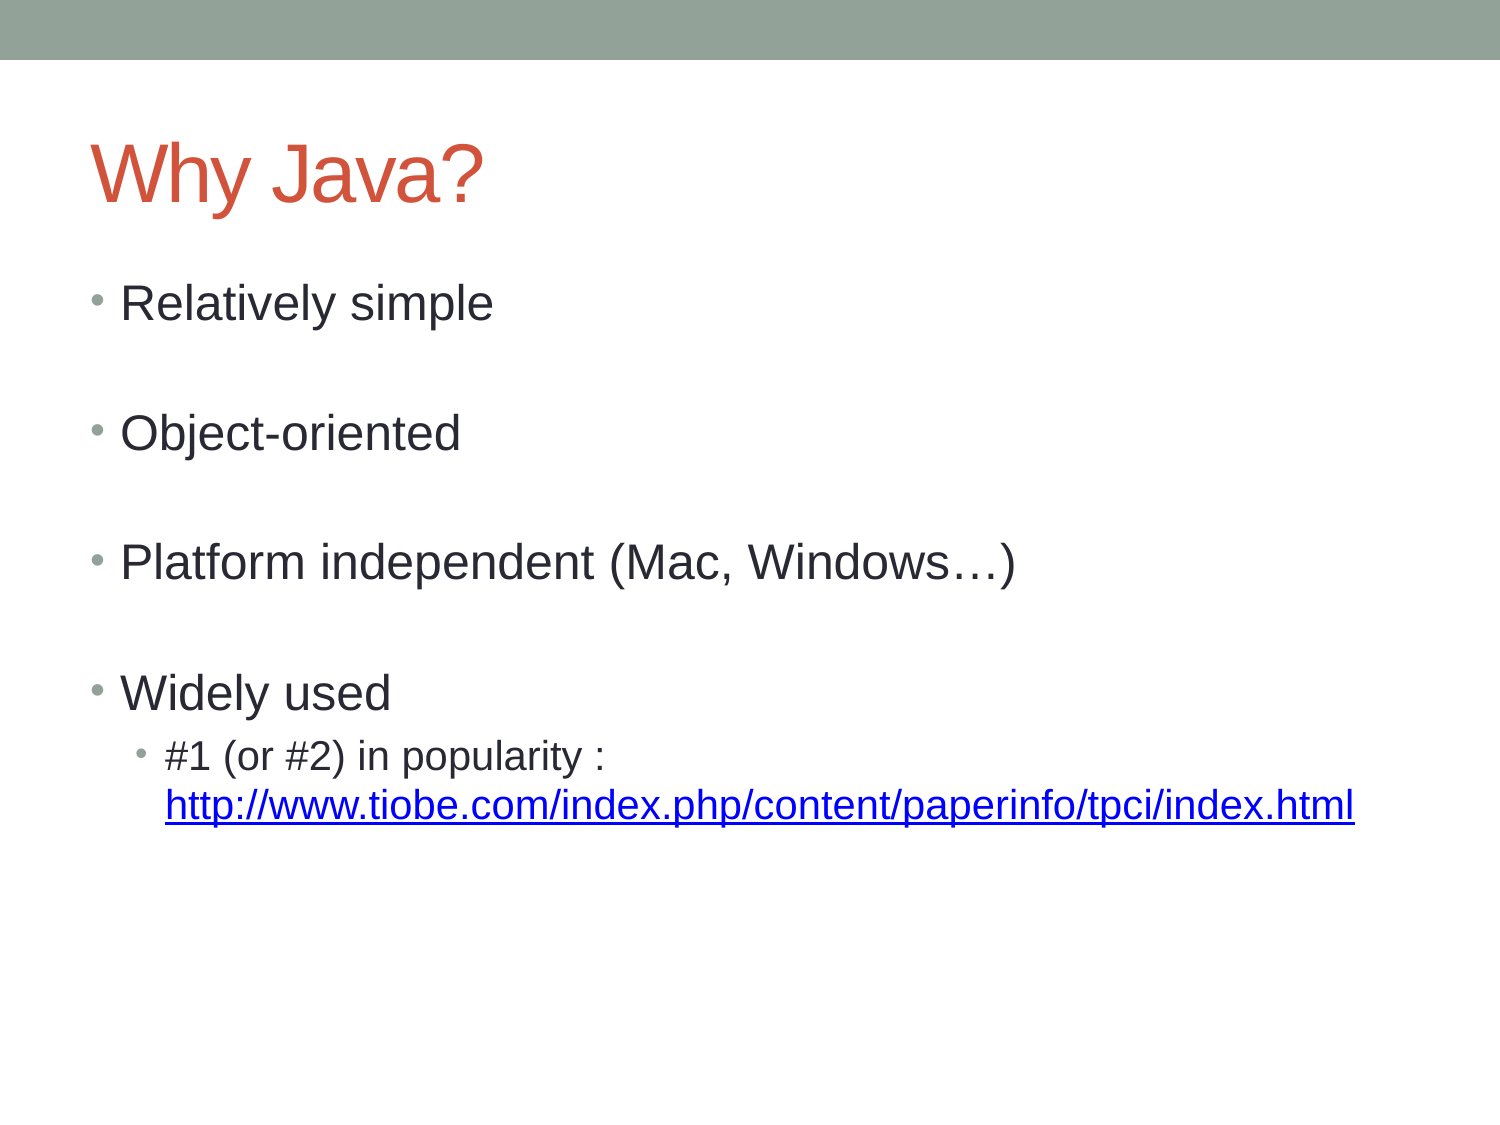

# Why Java?
Relatively simple
Object-oriented
Platform independent (Mac, Windows…)
Widely used
#1 (or #2) in popularity : http://www.tiobe.com/index.php/content/paperinfo/tpci/index.html